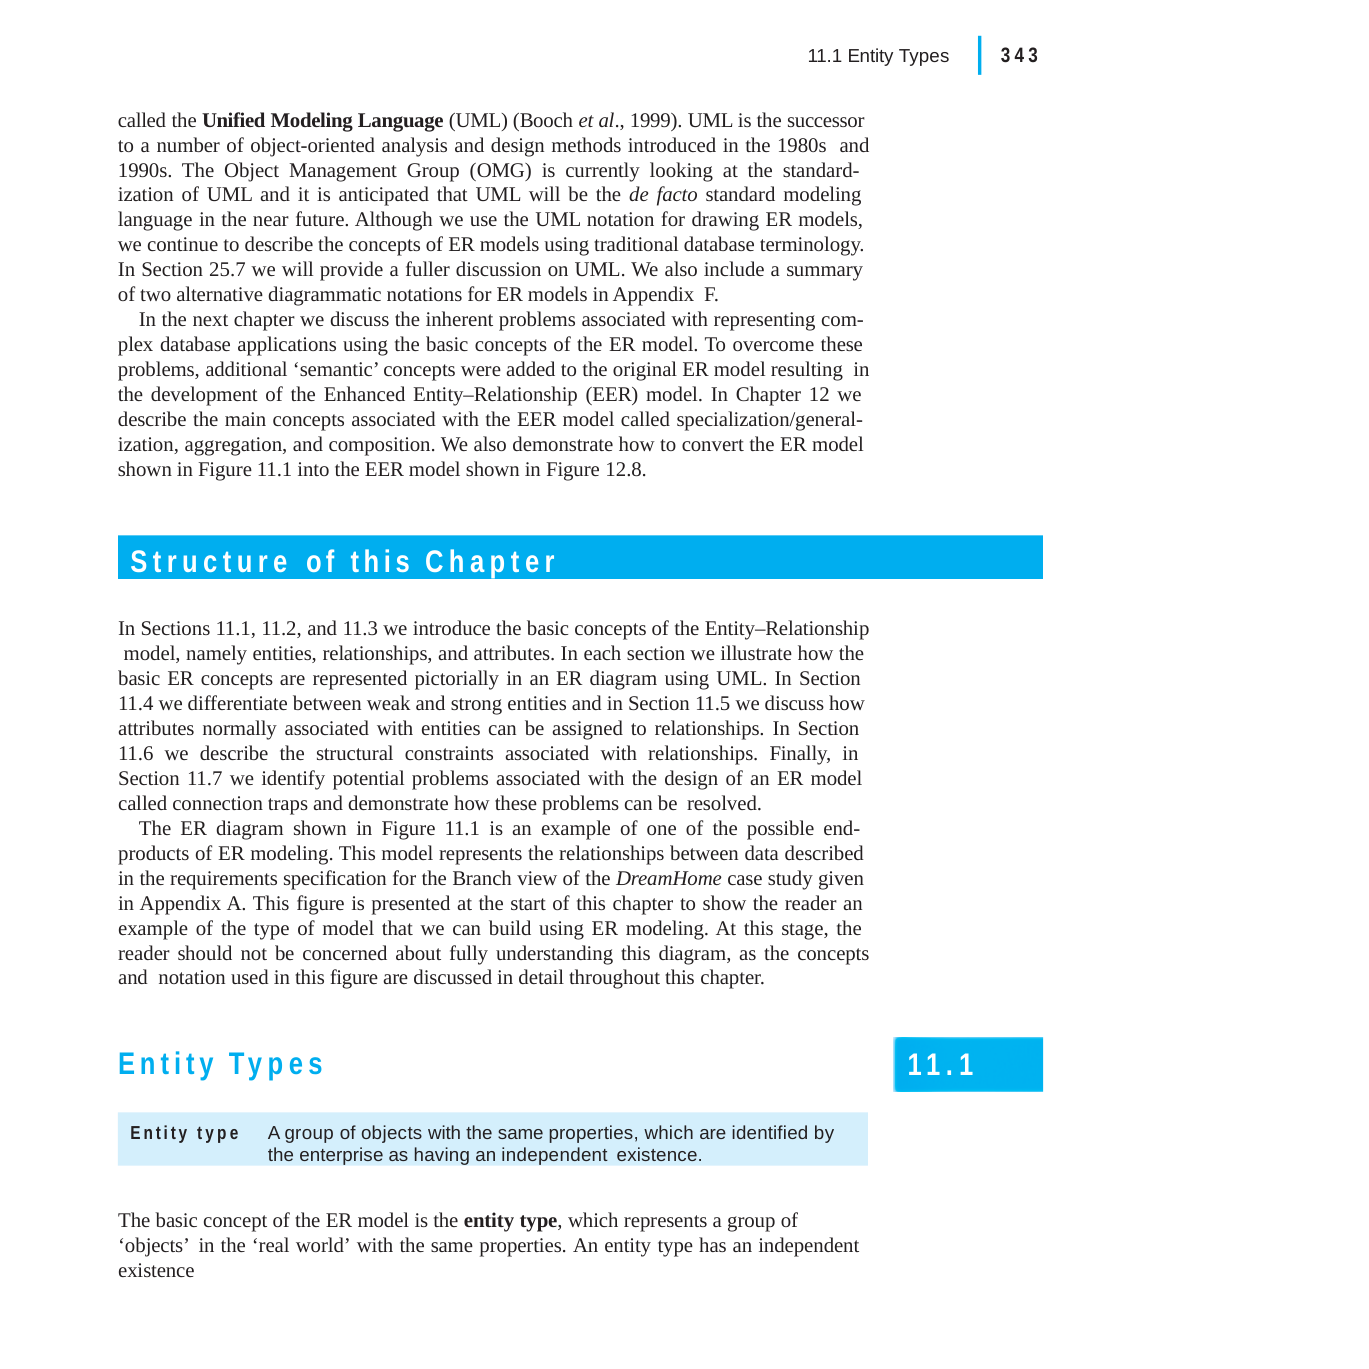

|
343
11.1 Entity Types
called the Unified Modeling Language (UML) (Booch et al., 1999). UML is the successor  to a number of object-oriented analysis and design methods introduced in the 1980s  and 1990s. The Object Management Group (OMG) is currently looking at the standard-  ization of UML and it is anticipated that UML will be the de facto standard modeling  language in the near future. Although we use the UML notation for drawing ER models,  we continue to describe the concepts of ER models using traditional database terminology.  In Section 25.7 we will provide a fuller discussion on UML. We also include a summary  of two alternative diagrammatic notations for ER models in Appendix F.
In the next chapter we discuss the inherent problems associated with representing com-  plex database applications using the basic concepts of the ER model. To overcome these  problems, additional ‘semantic’ concepts were added to the original ER model resulting  in the development of the Enhanced Entity–Relationship (EER) model. In Chapter 12 we  describe the main concepts associated with the EER model called specialization/general-  ization, aggregation, and composition. We also demonstrate how to convert the ER model  shown in Figure 11.1 into the EER model shown in Figure 12.8.
Structure of this Chapter
In Sections 11.1, 11.2, and 11.3 we introduce the basic concepts of the Entity–Relationship  model, namely entities, relationships, and attributes. In each section we illustrate how the  basic ER concepts are represented pictorially in an ER diagram using UML. In Section
11.4 we differentiate between weak and strong entities and in Section 11.5 we discuss how  attributes normally associated with entities can be assigned to relationships. In Section
11.6 we describe the structural constraints associated with relationships. Finally, in  Section 11.7 we identify potential problems associated with the design of an ER model  called connection traps and demonstrate how these problems can be resolved.
The ER diagram shown in Figure 11.1 is an example of one of the possible end-  products of ER modeling. This model represents the relationships between data described  in the requirements specification for the Branch view of the DreamHome case study given  in Appendix A. This figure is presented at the start of this chapter to show the reader an  example of the type of model that we can build using ER modeling. At this stage, the  reader should not be concerned about fully understanding this diagram, as the concepts and  notation used in this figure are discussed in detail throughout this chapter.

Entity Types
11.1
Entity type	A group of objects with the same properties, which are identified by  the enterprise as having an independent existence.
The basic concept of the ER model is the entity type, which represents a group of ‘objects’  in the ‘real world’ with the same properties. An entity type has an independent existence